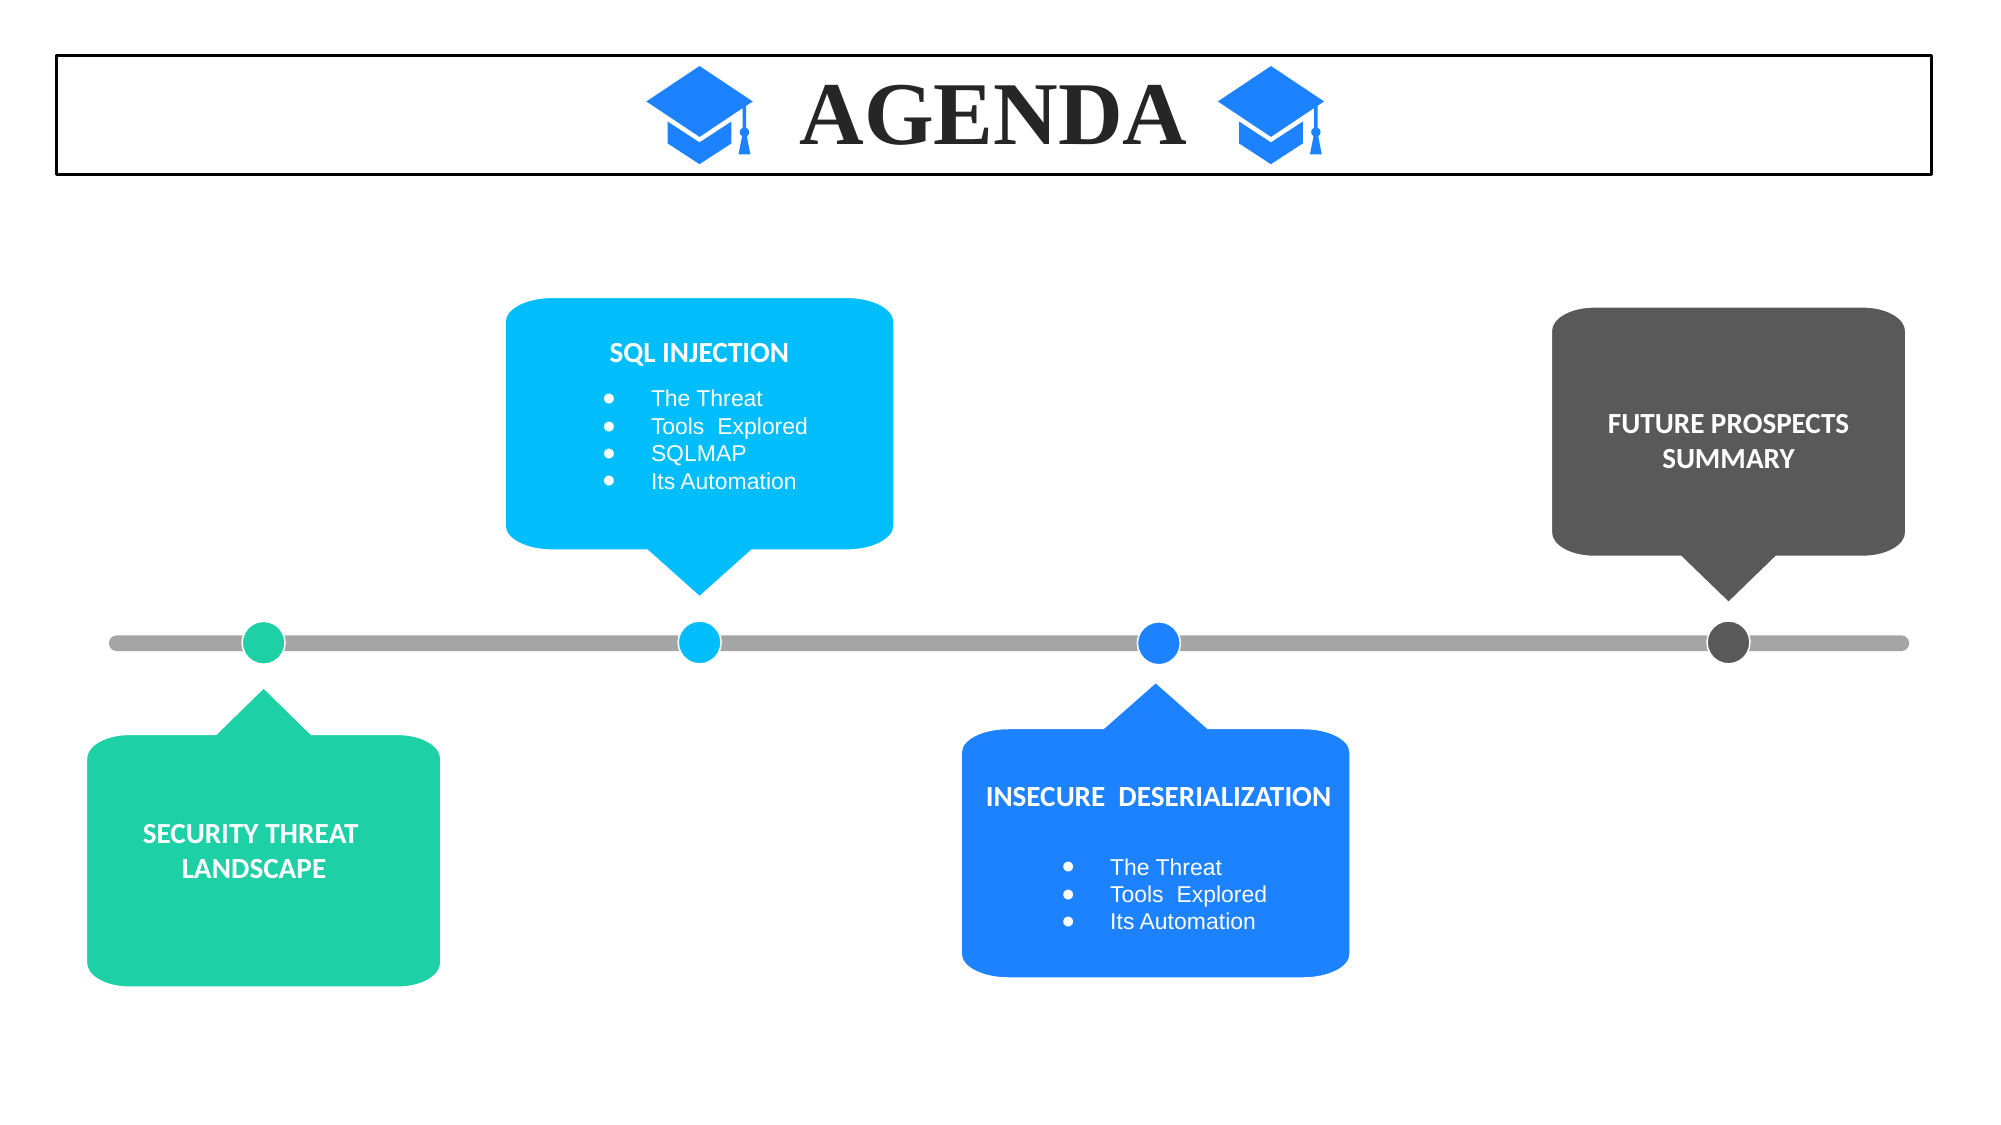

AGENDA

Your Text
SQL INJECTION
The Threat
Tools  Explored
SQLMAP
Its Automation
FUTURE PROSPECTS
SUMMARY

Your Text
Example Text :
Get a modern PowerPoint  Presentation that is beautifully designed.
Your Text
Application
Your Text
INSECURE  DESERIALIZATION

SECURITY THREAT
LANDSCAPE
The Threat
Tools  Explored
Its Automation